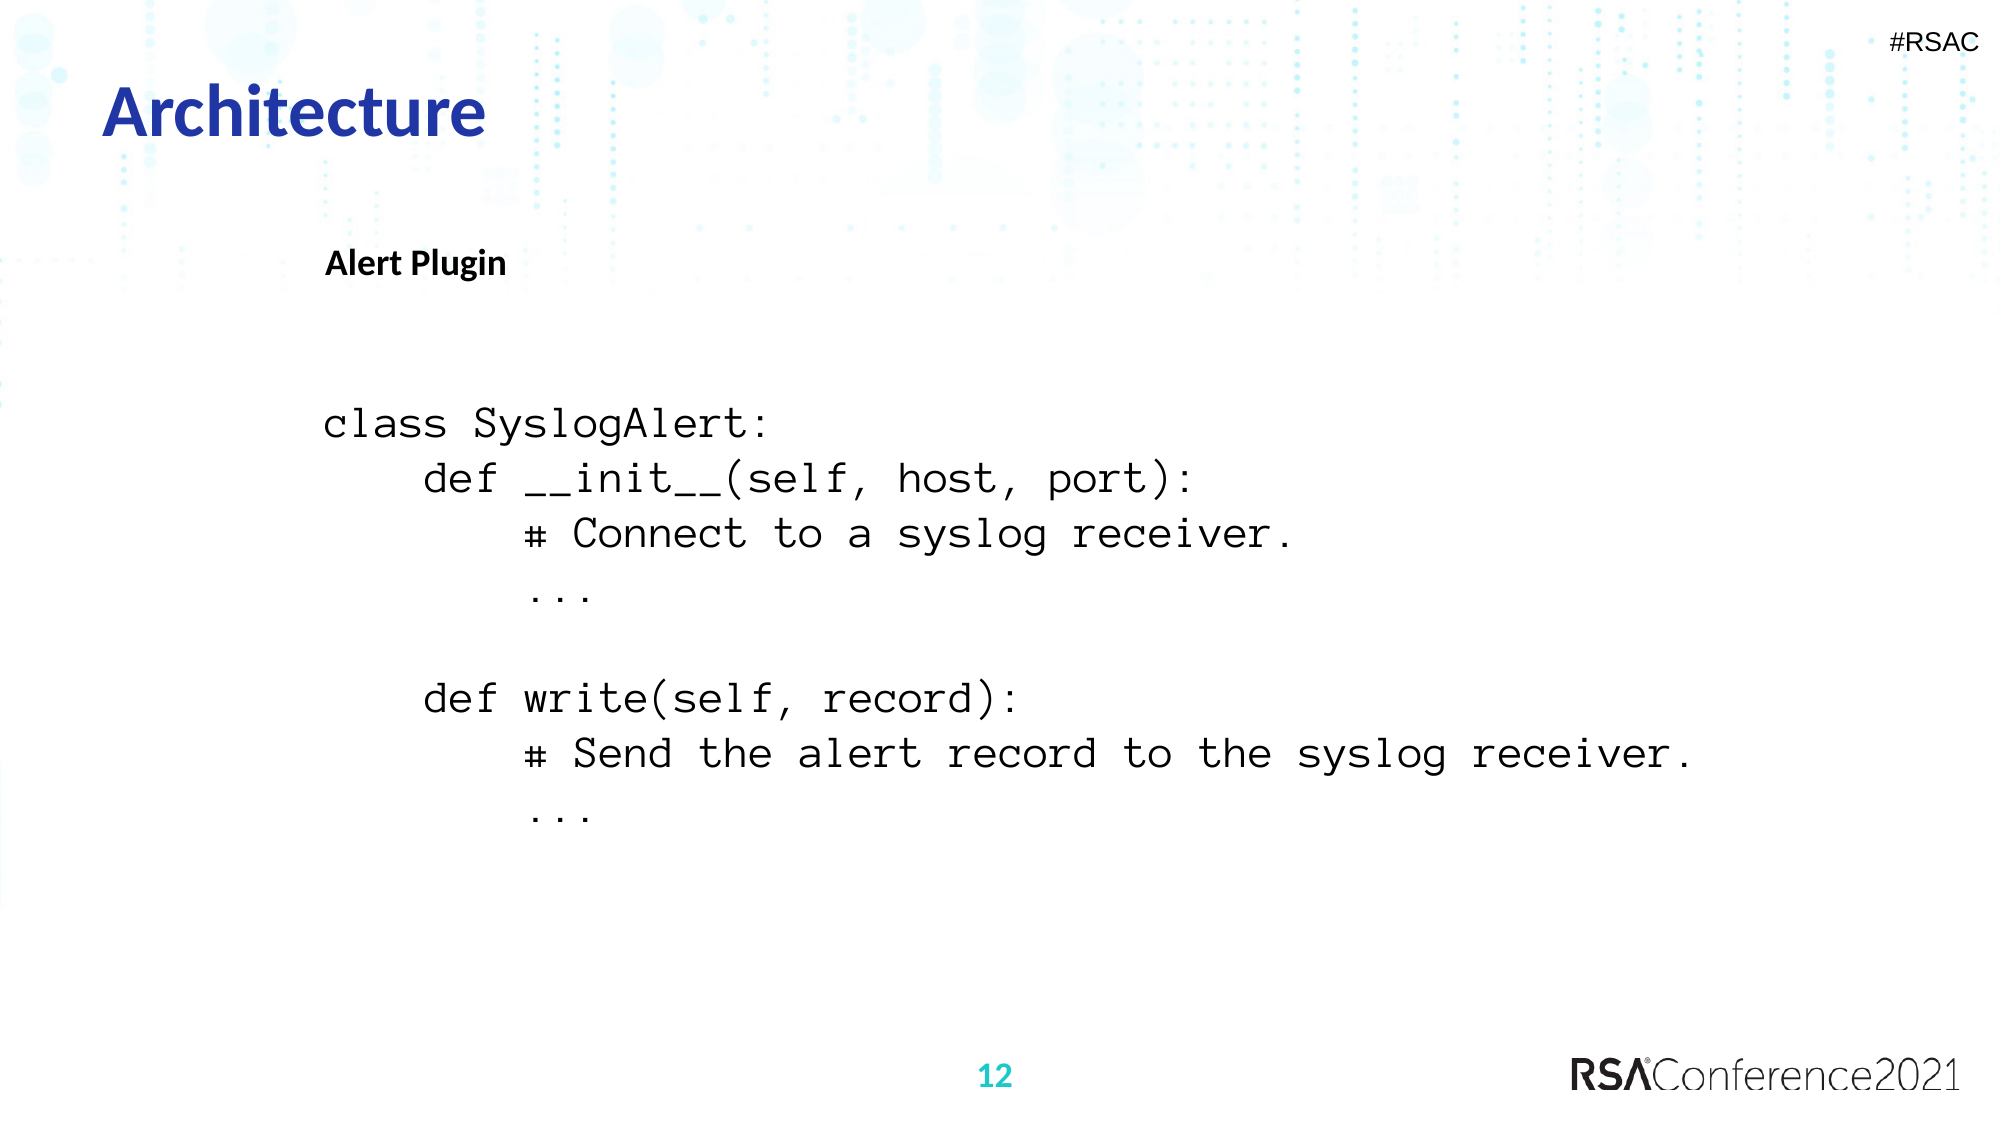

# Architecture
Alert Plugin
class SyslogAlert:
    def __init__(self, host, port):
        # Connect to a syslog receiver.
        ...

    def write(self, record):
        # Send the alert record to the syslog receiver.
        ...
12